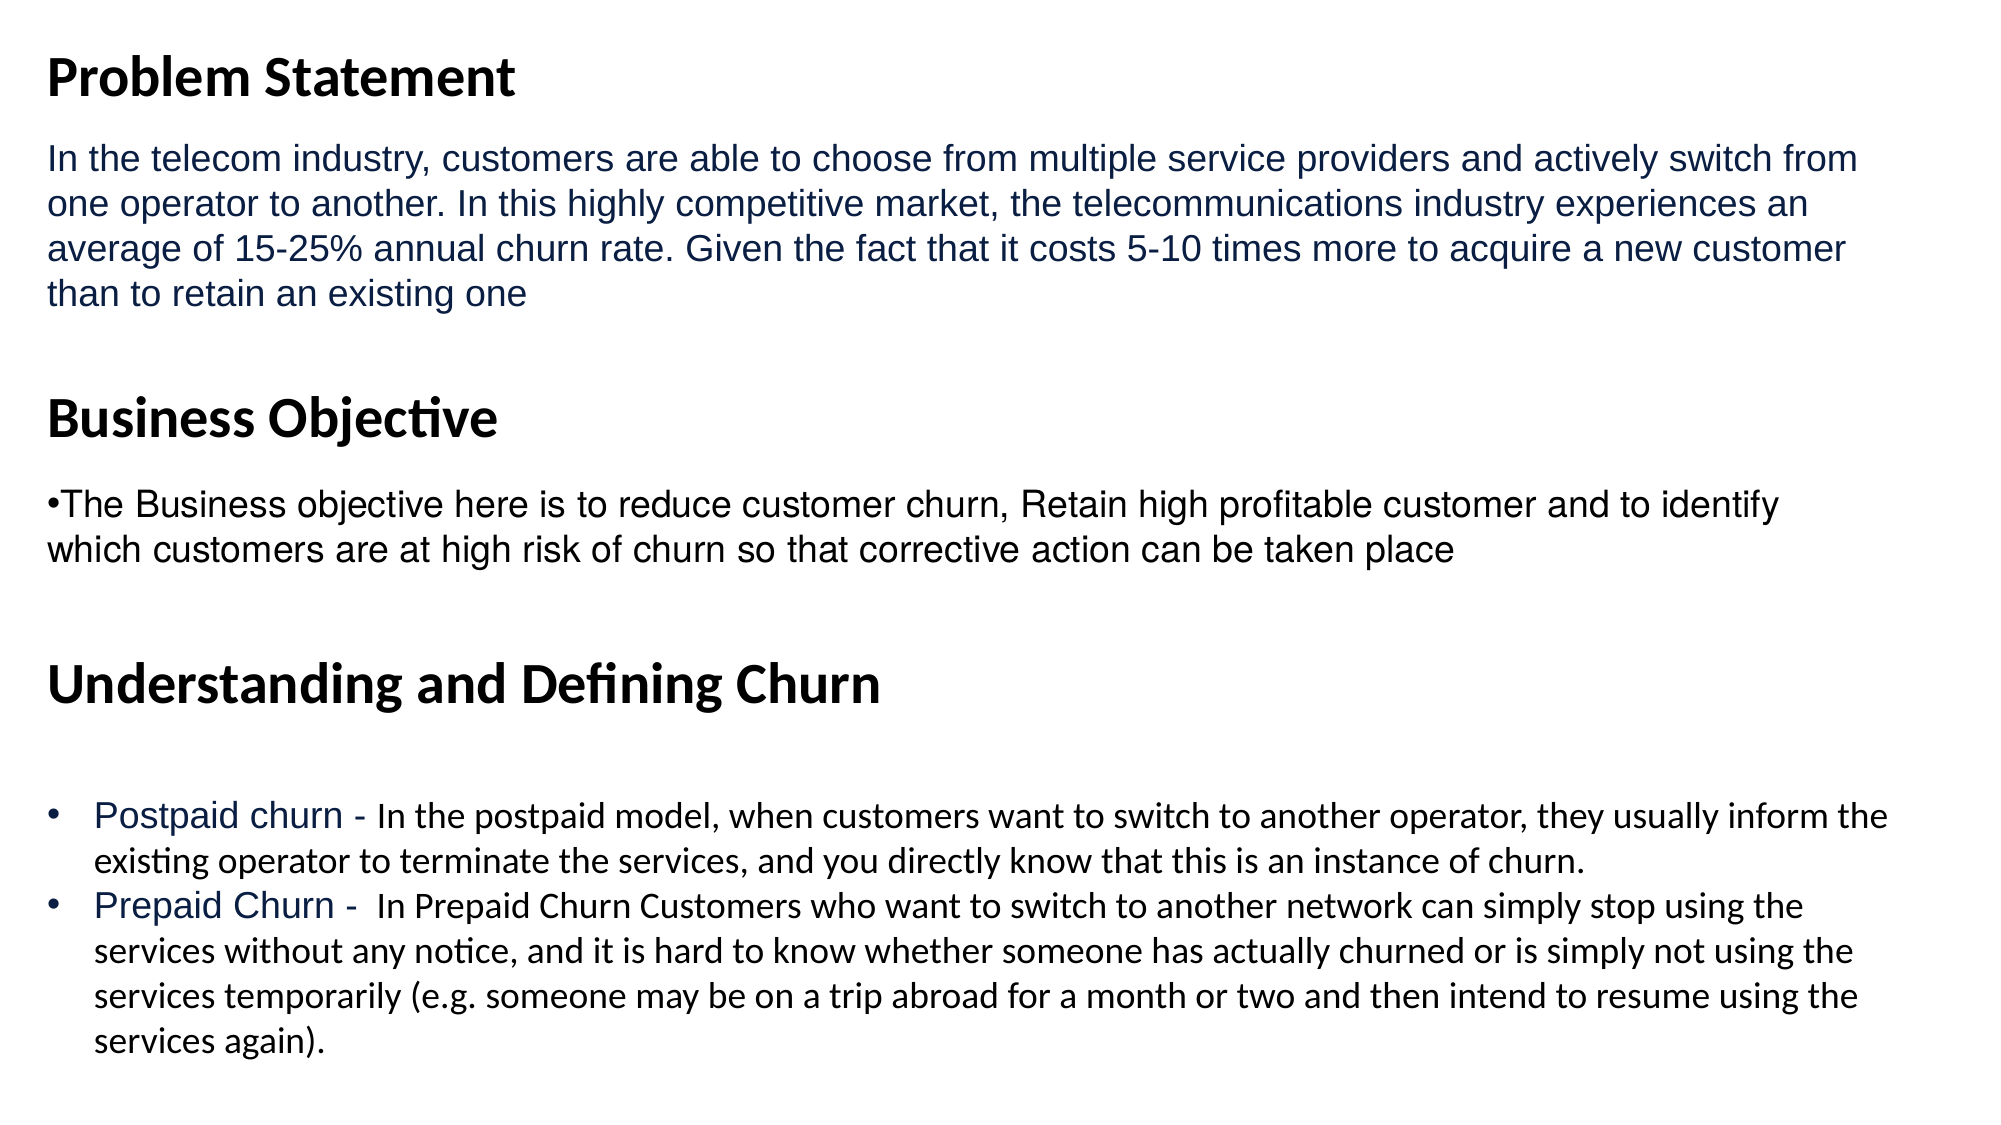

Problem Statement
In the telecom industry, customers are able to choose from multiple service providers and actively switch from one operator to another. In this highly competitive market, the telecommunications industry experiences an average of 15-25% annual churn rate. Given the fact that it costs 5-10 times more to acquire a new customer than to retain an existing one
Business Objective
The Business objective here is to reduce customer churn, Retain high profitable customer and to identify which customers are at high risk of churn so that corrective action can be taken place
Understanding and Defining Churn
Postpaid churn - In the postpaid model, when customers want to switch to another operator, they usually inform the existing operator to terminate the services, and you directly know that this is an instance of churn.
Prepaid Churn -  In Prepaid Churn Customers who want to switch to another network can simply stop using the services without any notice, and it is hard to know whether someone has actually churned or is simply not using the services temporarily (e.g. someone may be on a trip abroad for a month or two and then intend to resume using the services again).